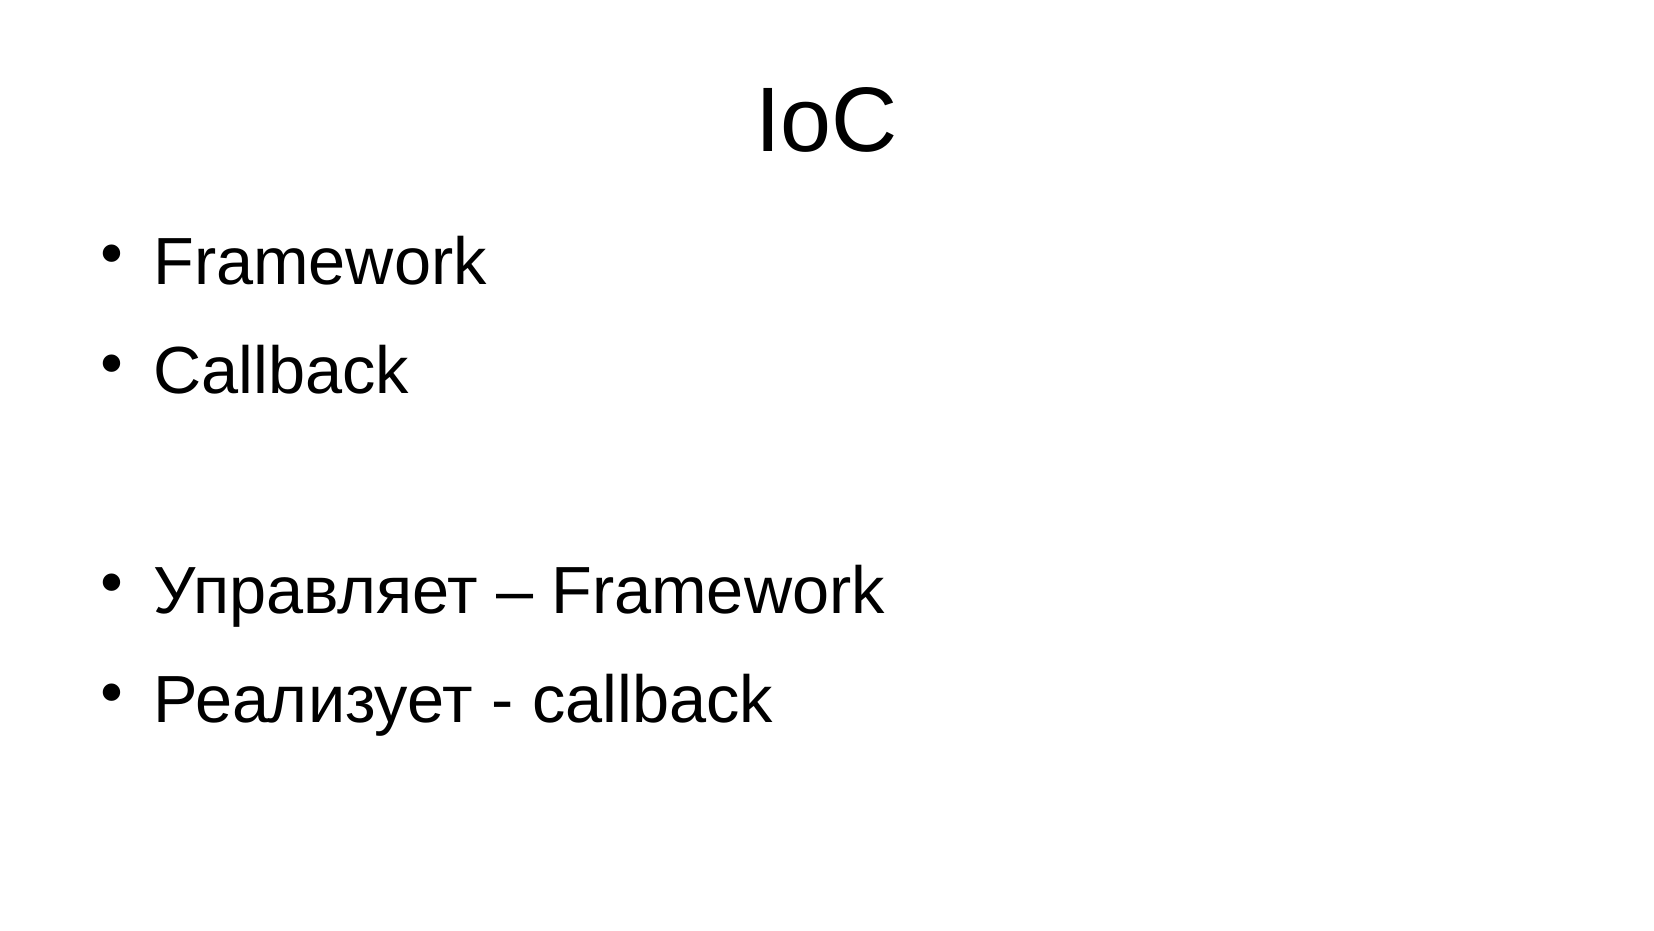

IoC
Framework
Callback

Управляет – Framework
Реализует - callback